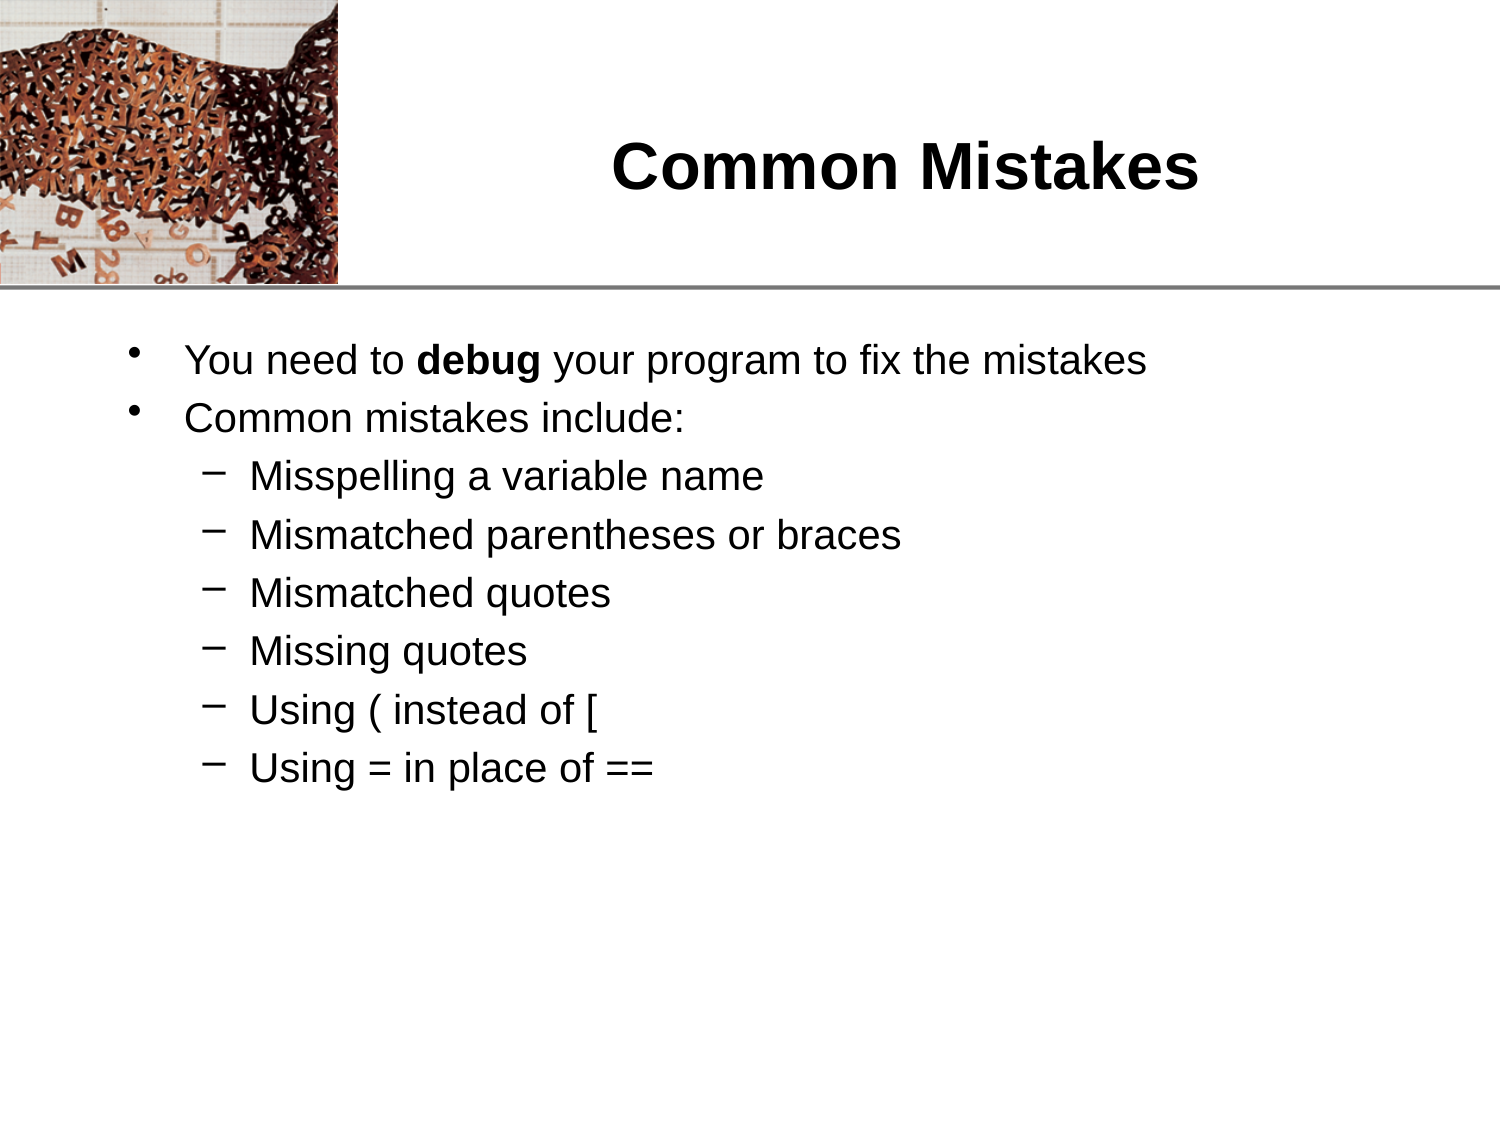

# Common Mistakes
You need to debug your program to fix the mistakes
Common mistakes include:
Misspelling a variable name
Mismatched parentheses or braces
Mismatched quotes
Missing quotes
Using ( instead of [
Using = in place of ==
37